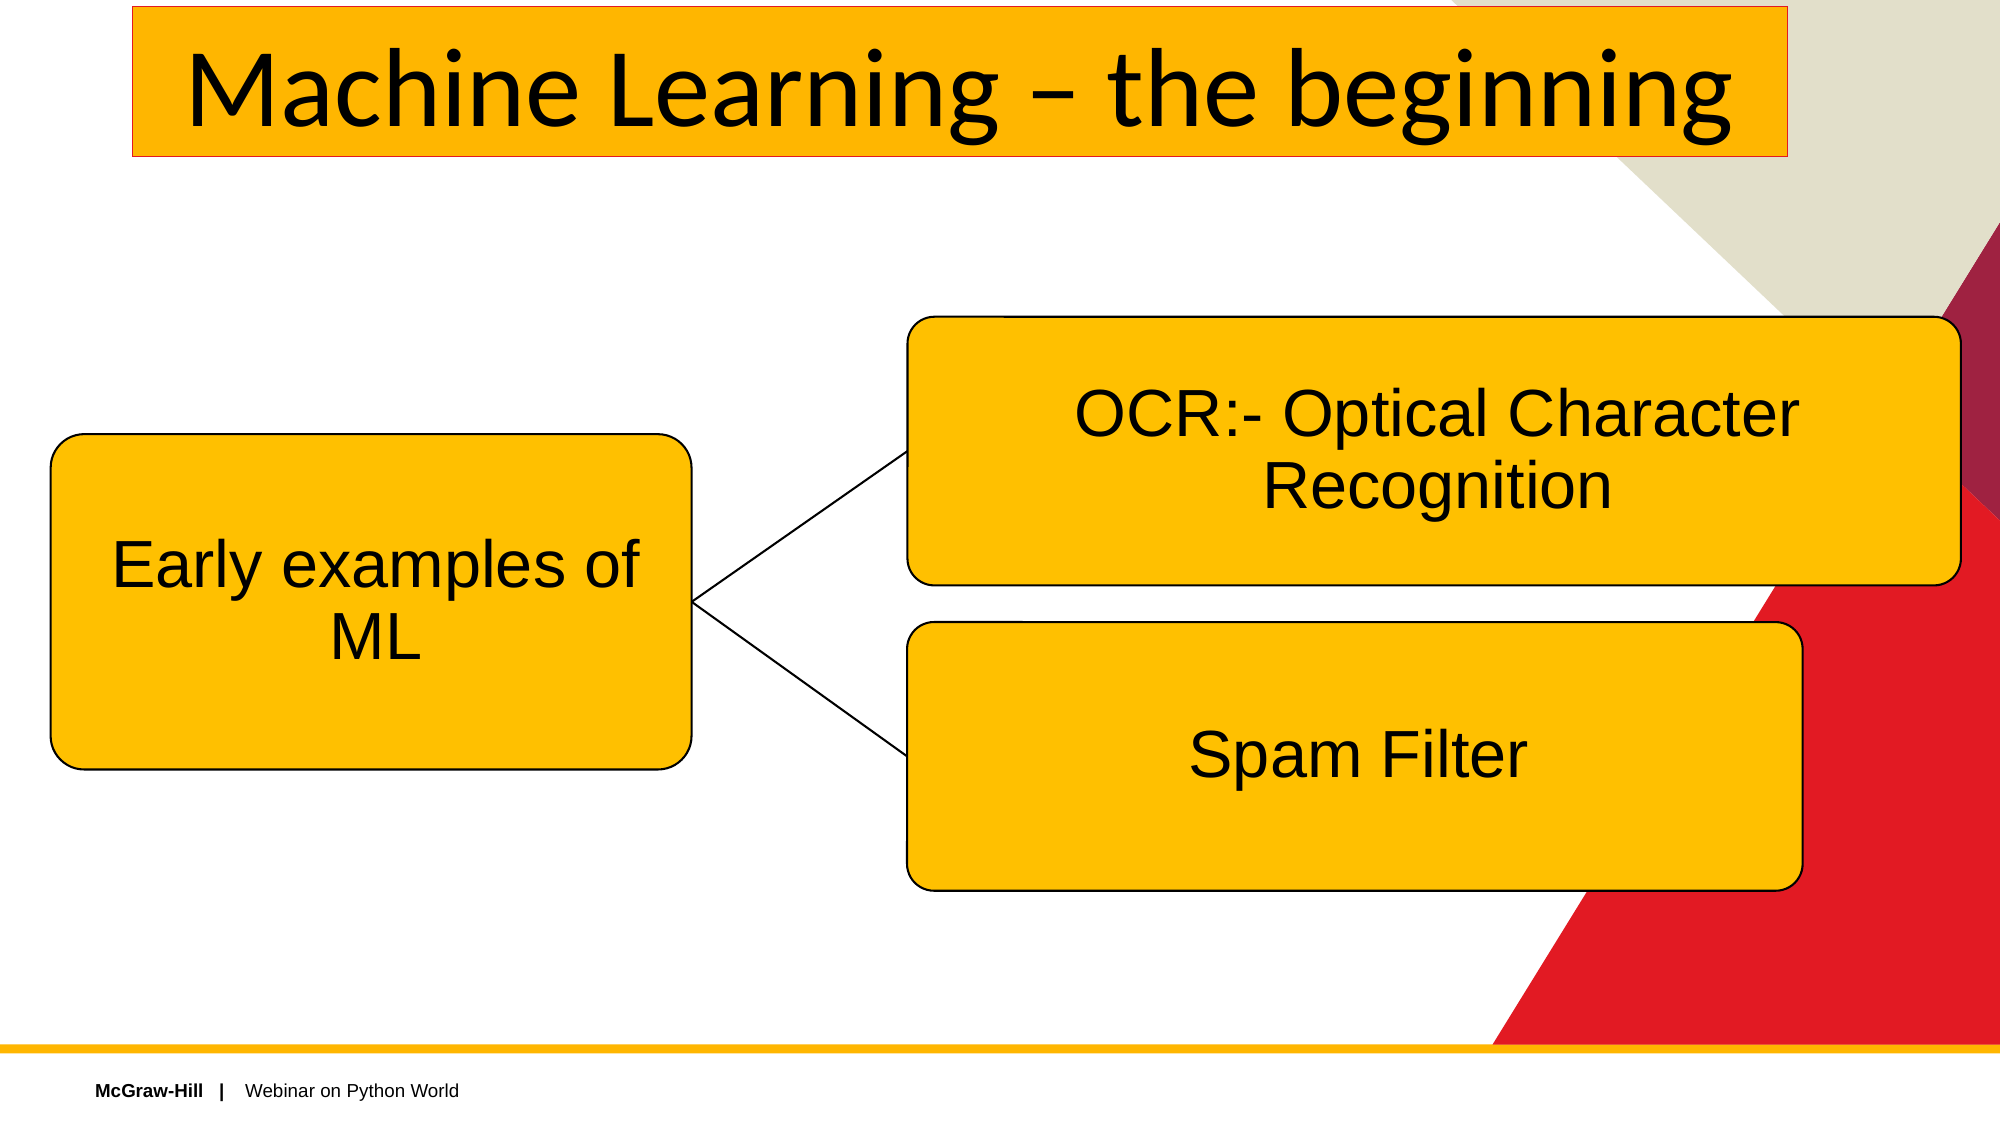

Machine Learning – the beginning
Early examples of ML

OCR:- Optical Character Recognition

Spam Filter
Webinar on Python World